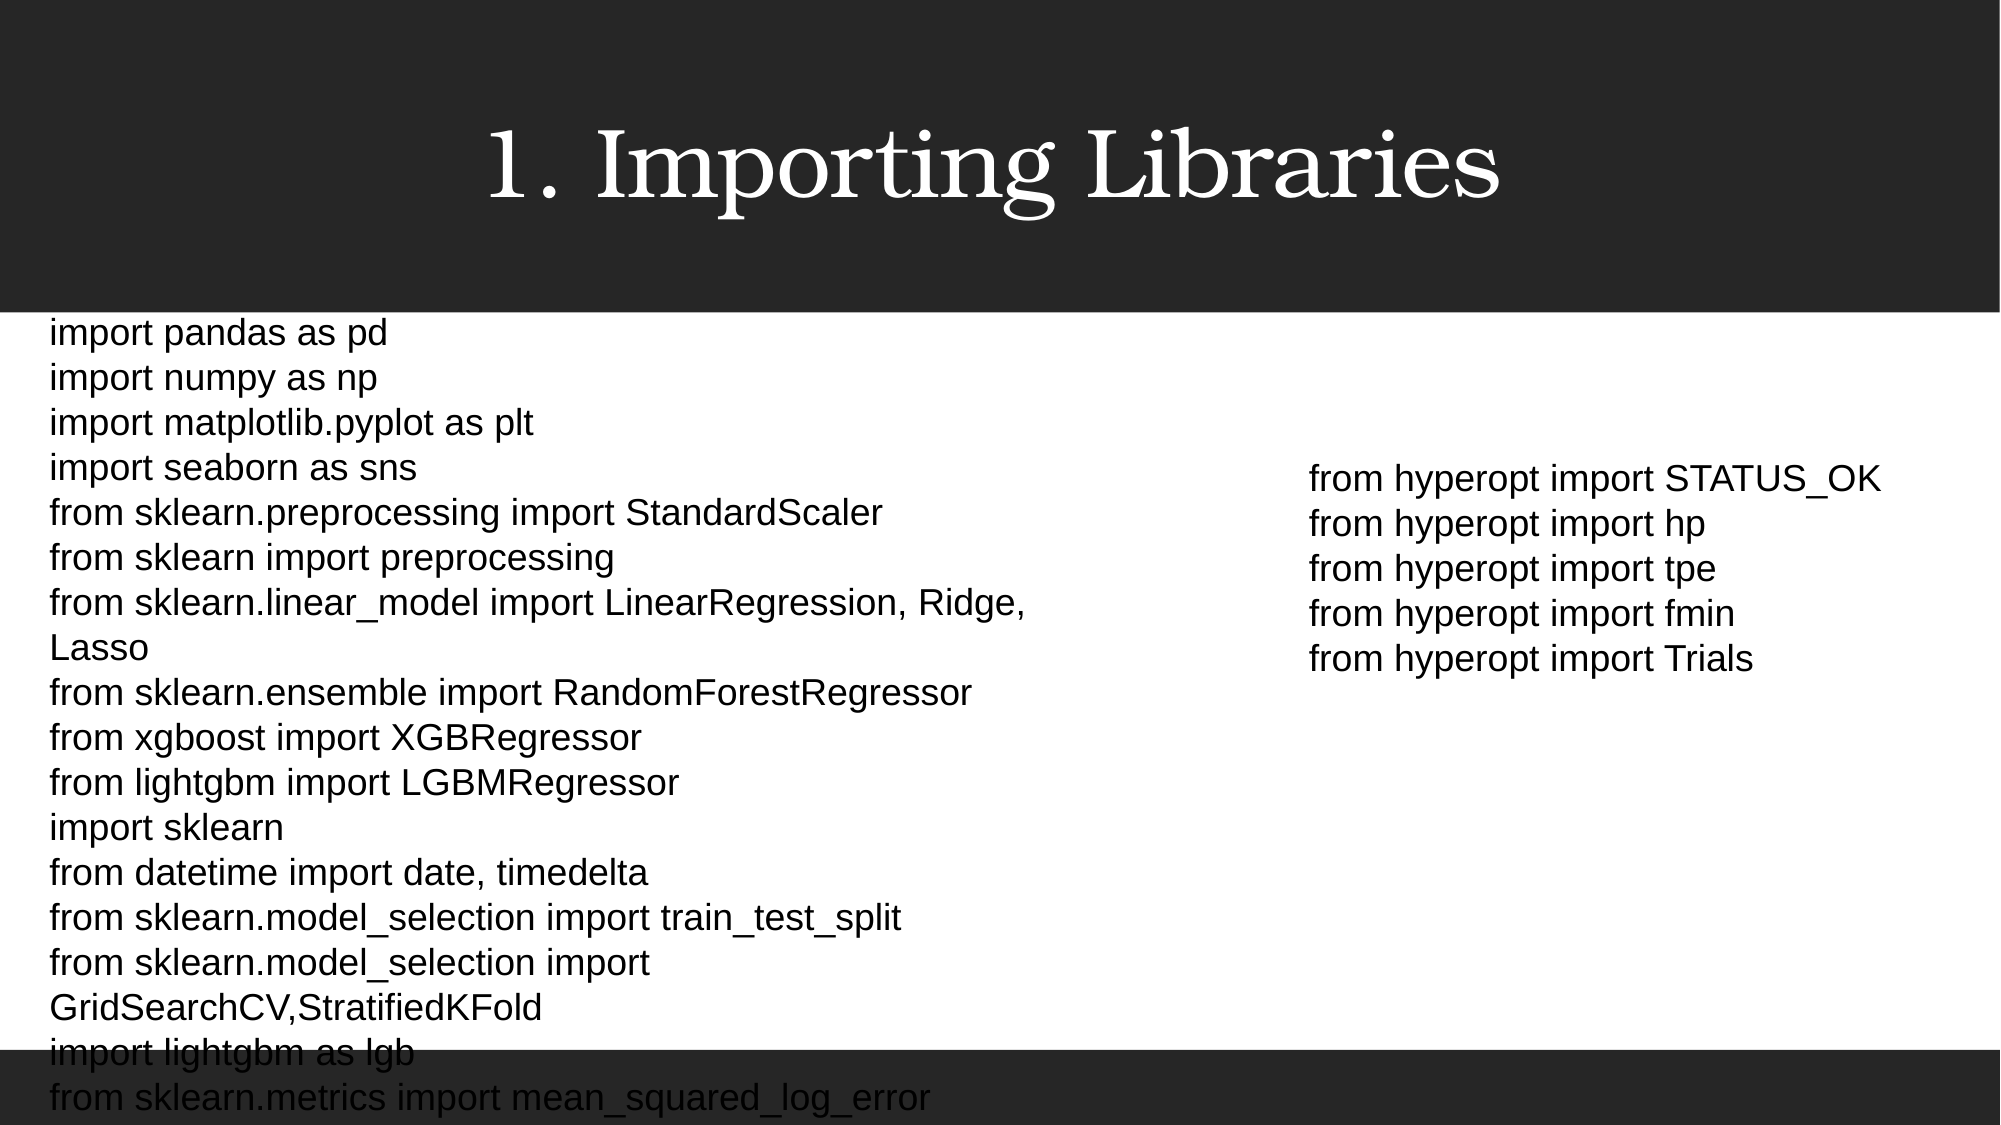

# 1. Importing Libraries
import pandas as pd
import numpy as np
import matplotlib.pyplot as plt
import seaborn as sns
from sklearn.preprocessing import StandardScaler
from sklearn import preprocessing
from sklearn.linear_model import LinearRegression, Ridge, Lasso
from sklearn.ensemble import RandomForestRegressor
from xgboost import XGBRegressor
from lightgbm import LGBMRegressor
import sklearn
from datetime import date, timedelta
from sklearn.model_selection import train_test_split
from sklearn.model_selection import GridSearchCV,StratifiedKFold
import lightgbm as lgb
from sklearn.metrics import mean_squared_log_error

from hyperopt import STATUS_OK
from hyperopt import hp
from hyperopt import tpe
from hyperopt import fmin
from hyperopt import Trials